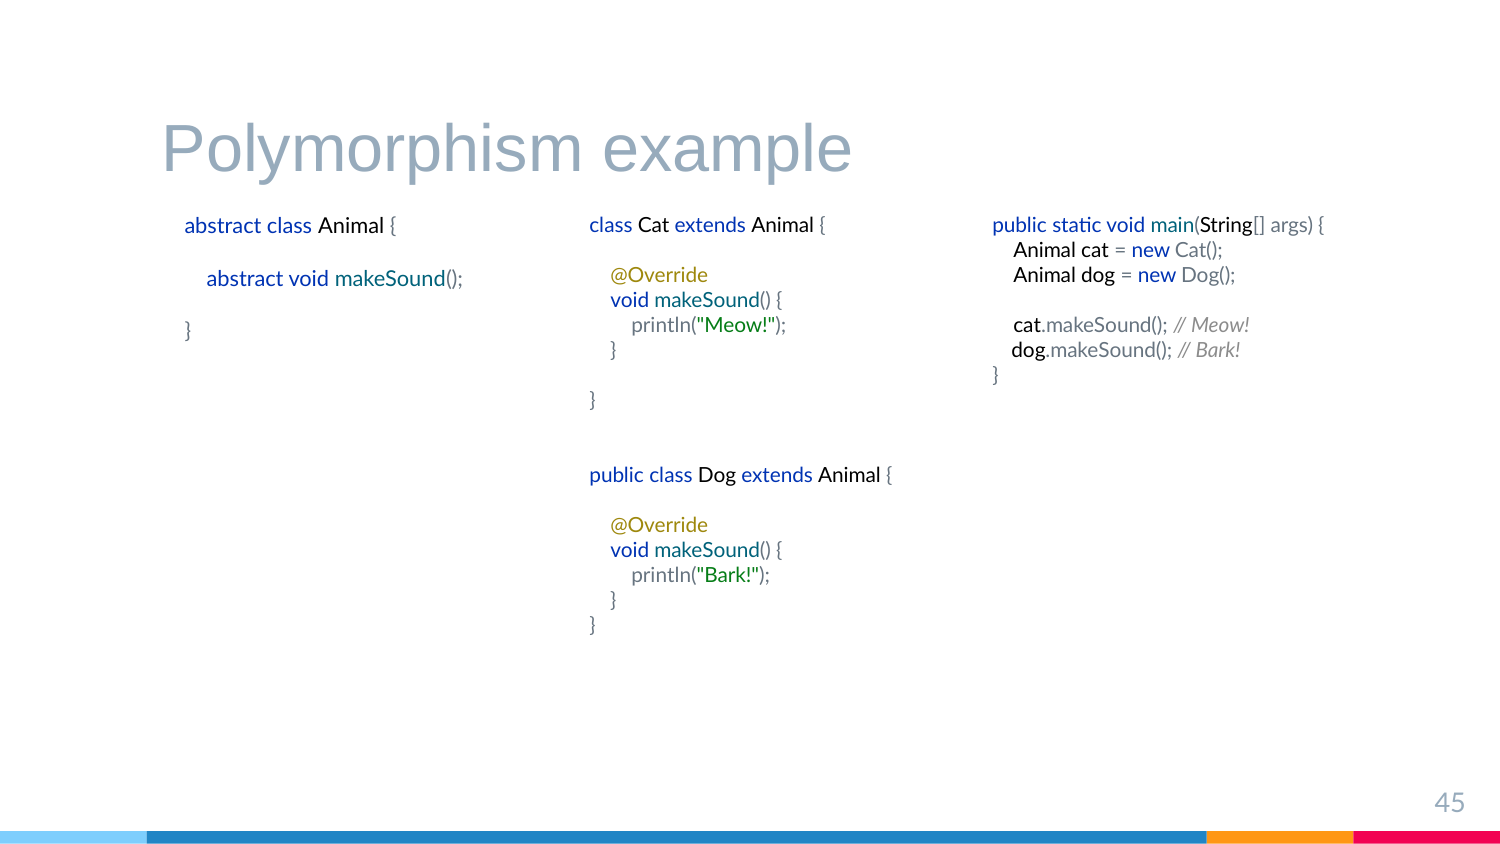

# Polymorphism example
abstract class Animal {
    abstract void makeSound();
}
class Cat extends Animal {
    @Override
    void makeSound() {
        println("Meow!");
    }
}

public class Dog extends Animal {
    @Override
    void makeSound() {
        println("Bark!");
    }
}
public static void main(String[] args) {
    Animal cat = new Cat();
    Animal dog = new Dog();
    cat.makeSound(); // Meow!
    dog.makeSound(); // Bark!
}
45